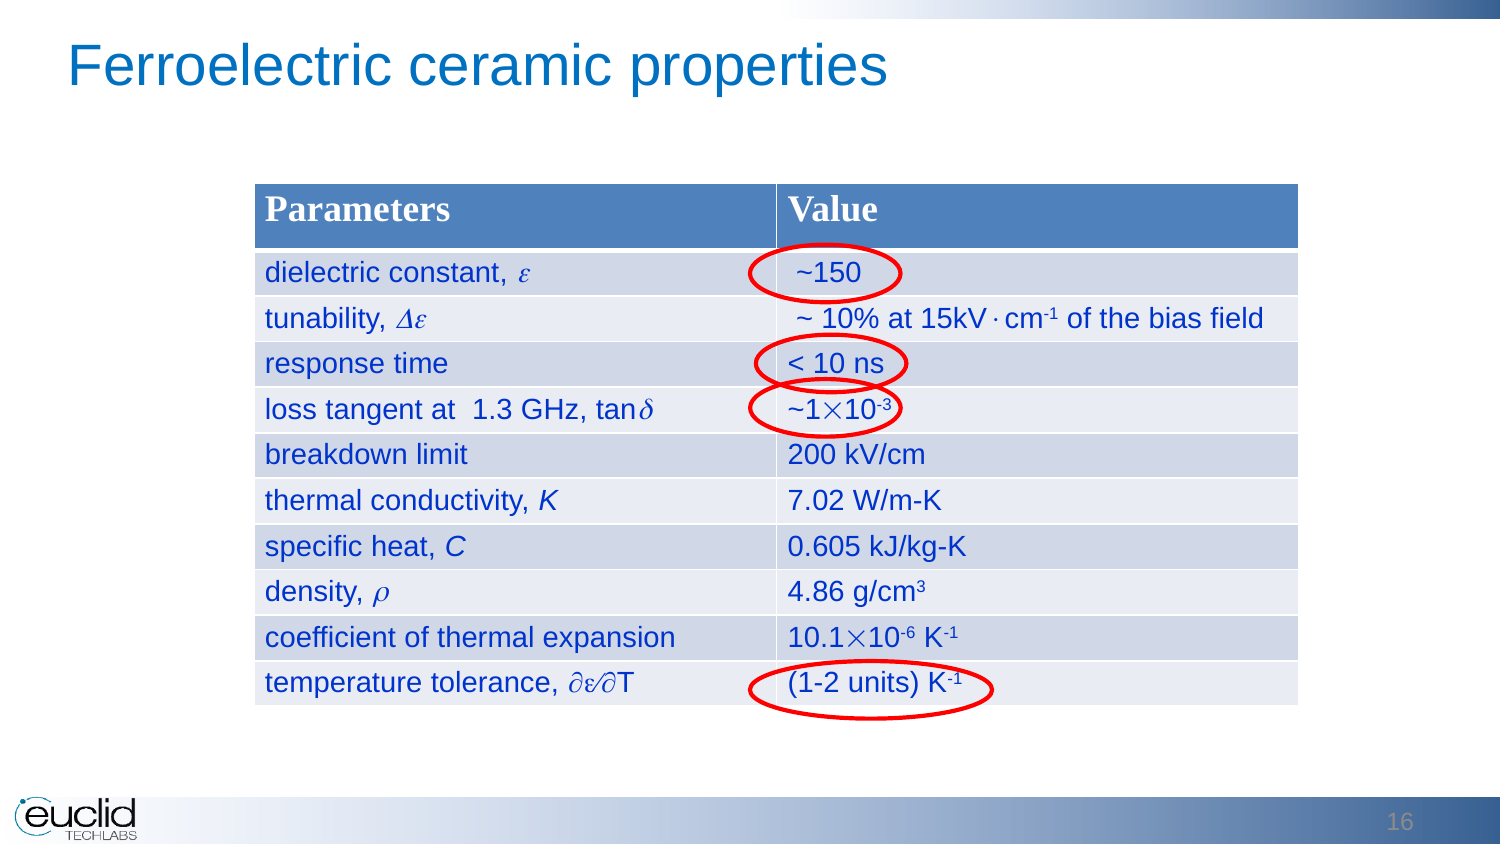

Ferroelectric ceramic properties
| Parameters | Value |
| --- | --- |
| dielectric constant, ε | ~150 |
| tunability, Δε | ~ 10% at 15kV⋅cm-1 of the bias field |
| response time | < 10 ns |
| loss tangent at 1.3 GHz, tanδ | ~1×10-3 |
| breakdown limit | 200 kV/cm |
| thermal conductivity, K | 7.02 W/m-K |
| specific heat, C | 0.605 kJ/kg-K |
| density, ρ | 4.86 g/cm3 |
| coefficient of thermal expansion | 10.1×10-6 K-1 |
| temperature tolerance, ∂ε⁄∂T | (1-2 units) K-1 |

16